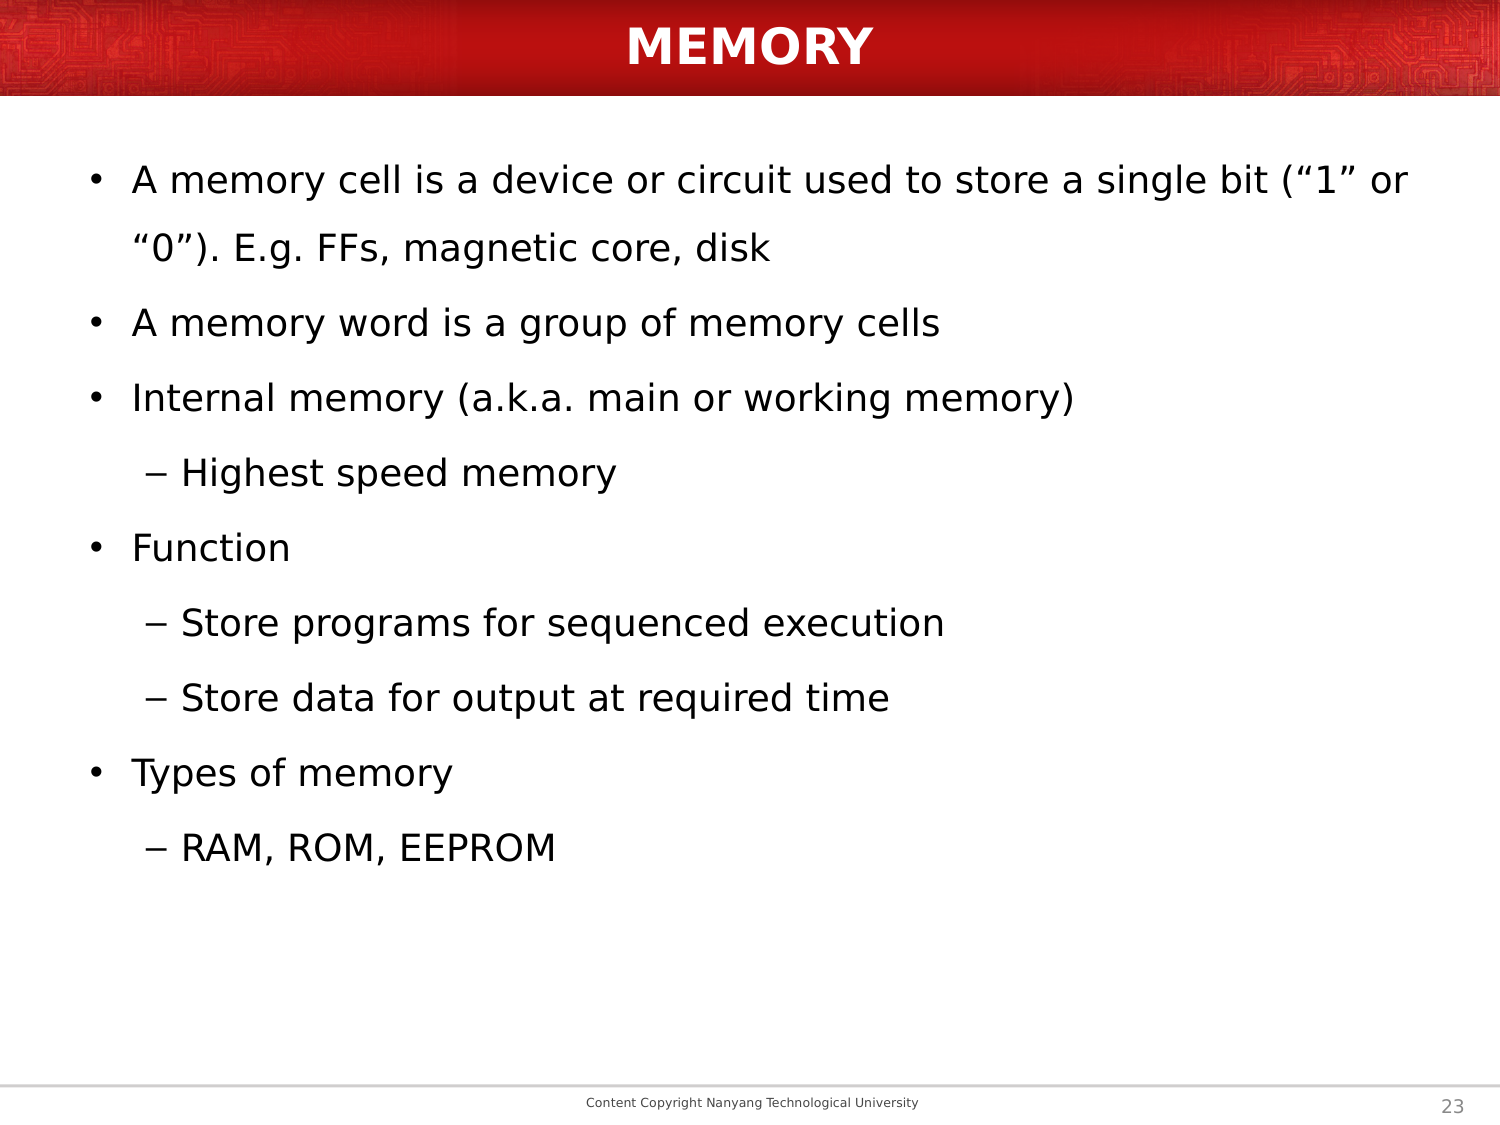

# MEMORY
A memory cell is a device or circuit used to store a single bit (“1” or “0”). E.g. FFs, magnetic core, disk
A memory word is a group of memory cells
Internal memory (a.k.a. main or working memory)
Highest speed memory
Function
Store programs for sequenced execution
Store data for output at required time
Types of memory
RAM, ROM, EEPROM